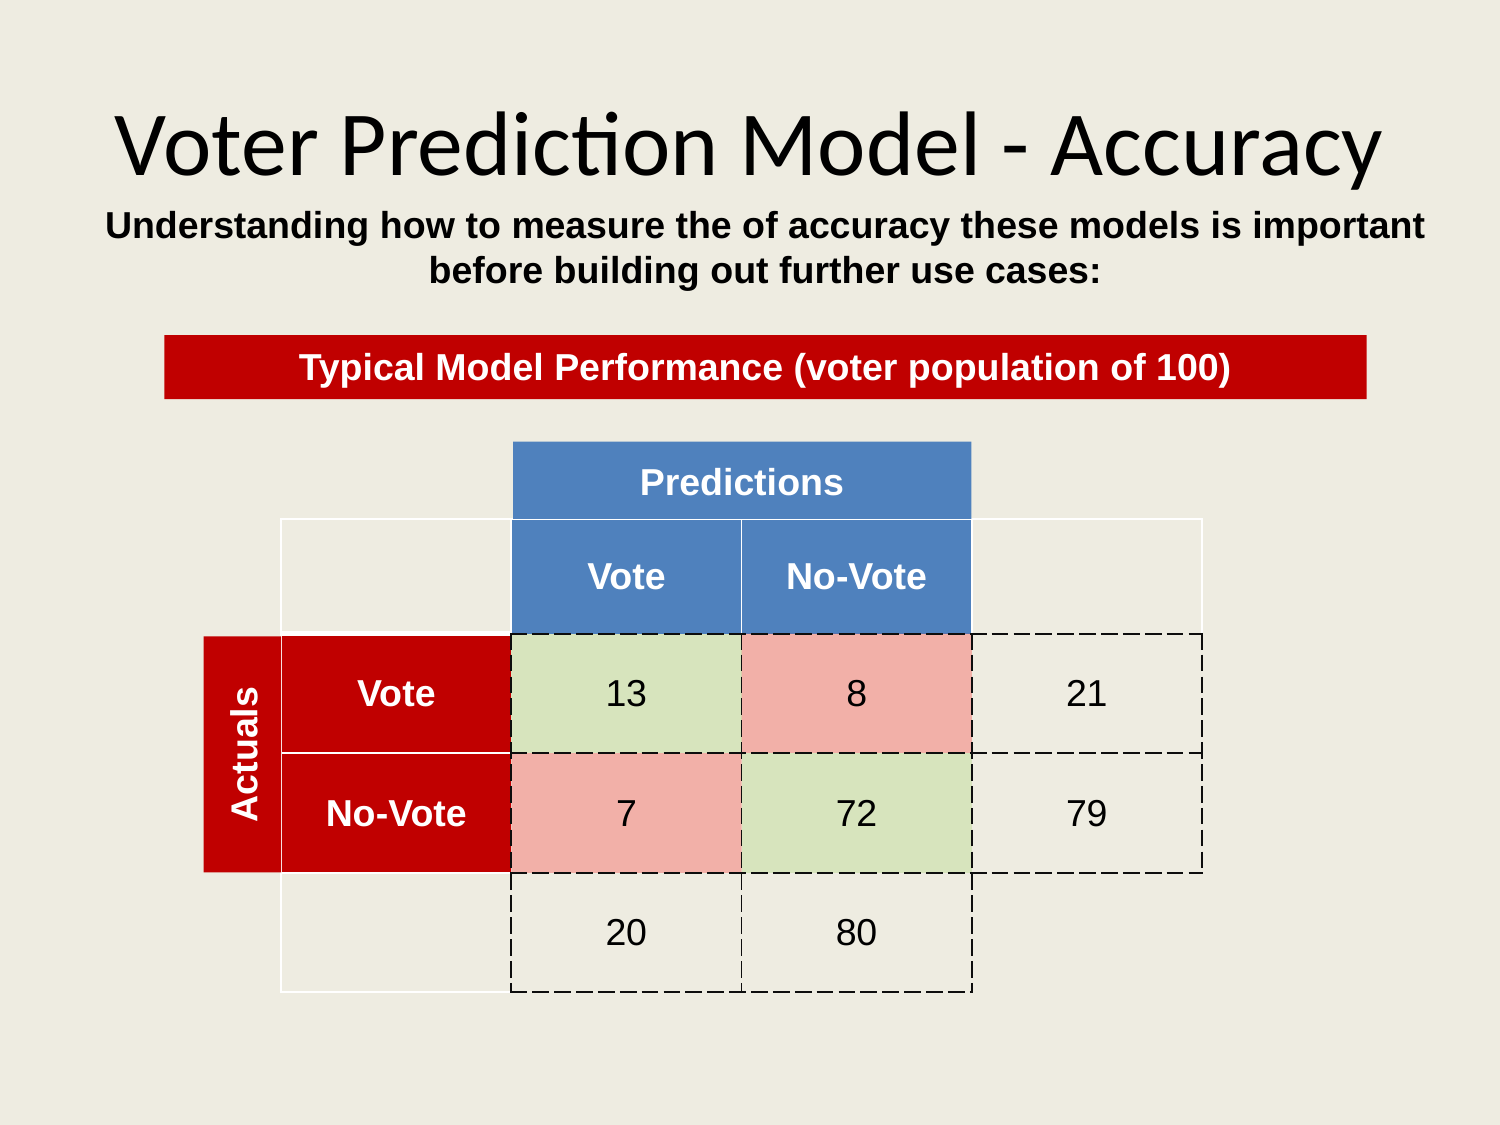

# Voter Prediction Model - Accuracy
Understanding how to measure the of accuracy these models is important before building out further use cases:
Typical Model Performance (voter population of 100)
Predictions
|  | Vote | No-Vote |  |
| --- | --- | --- | --- |
| Vote | 13 | 8 | 21 |
| No-Vote | 7 | 72 | 79 |
|  | 20 | 80 |  |
Actuals